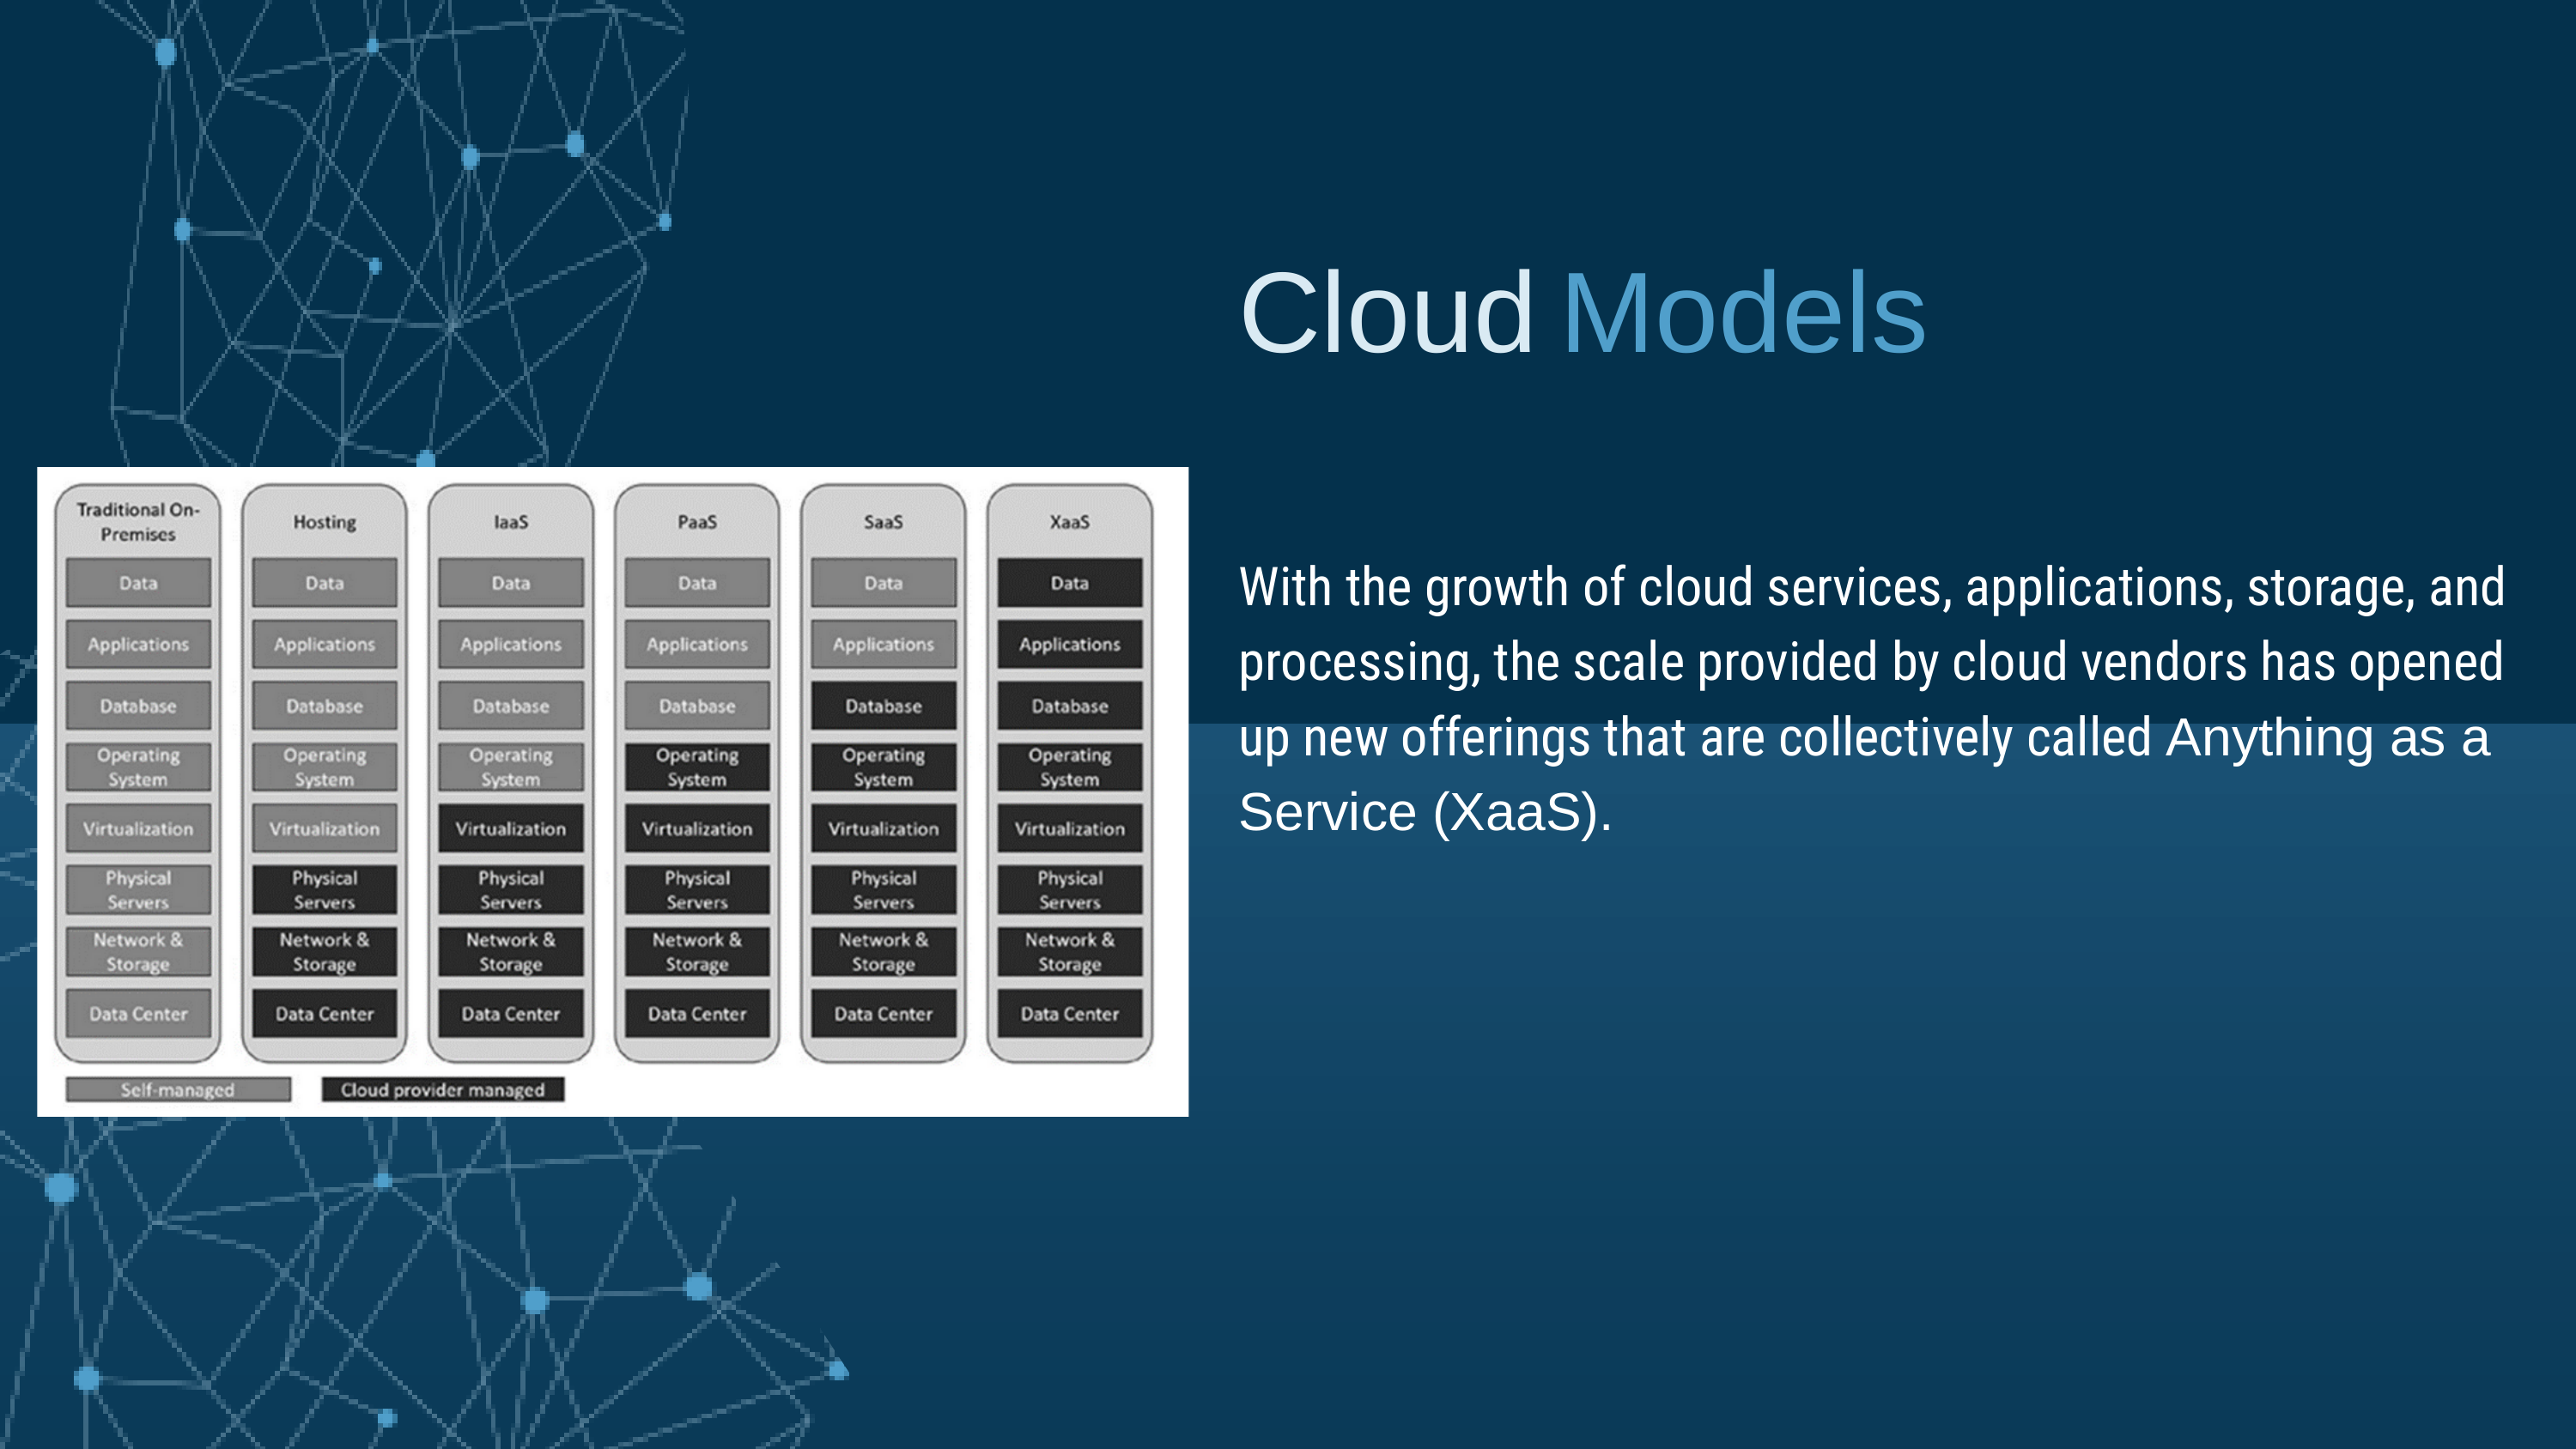

Cloud
Models

With the growth of cloud services, applications, storage, and processing, the scale provided by cloud vendors has opened up new offerings that are collectively called Anything as a Service (XaaS).